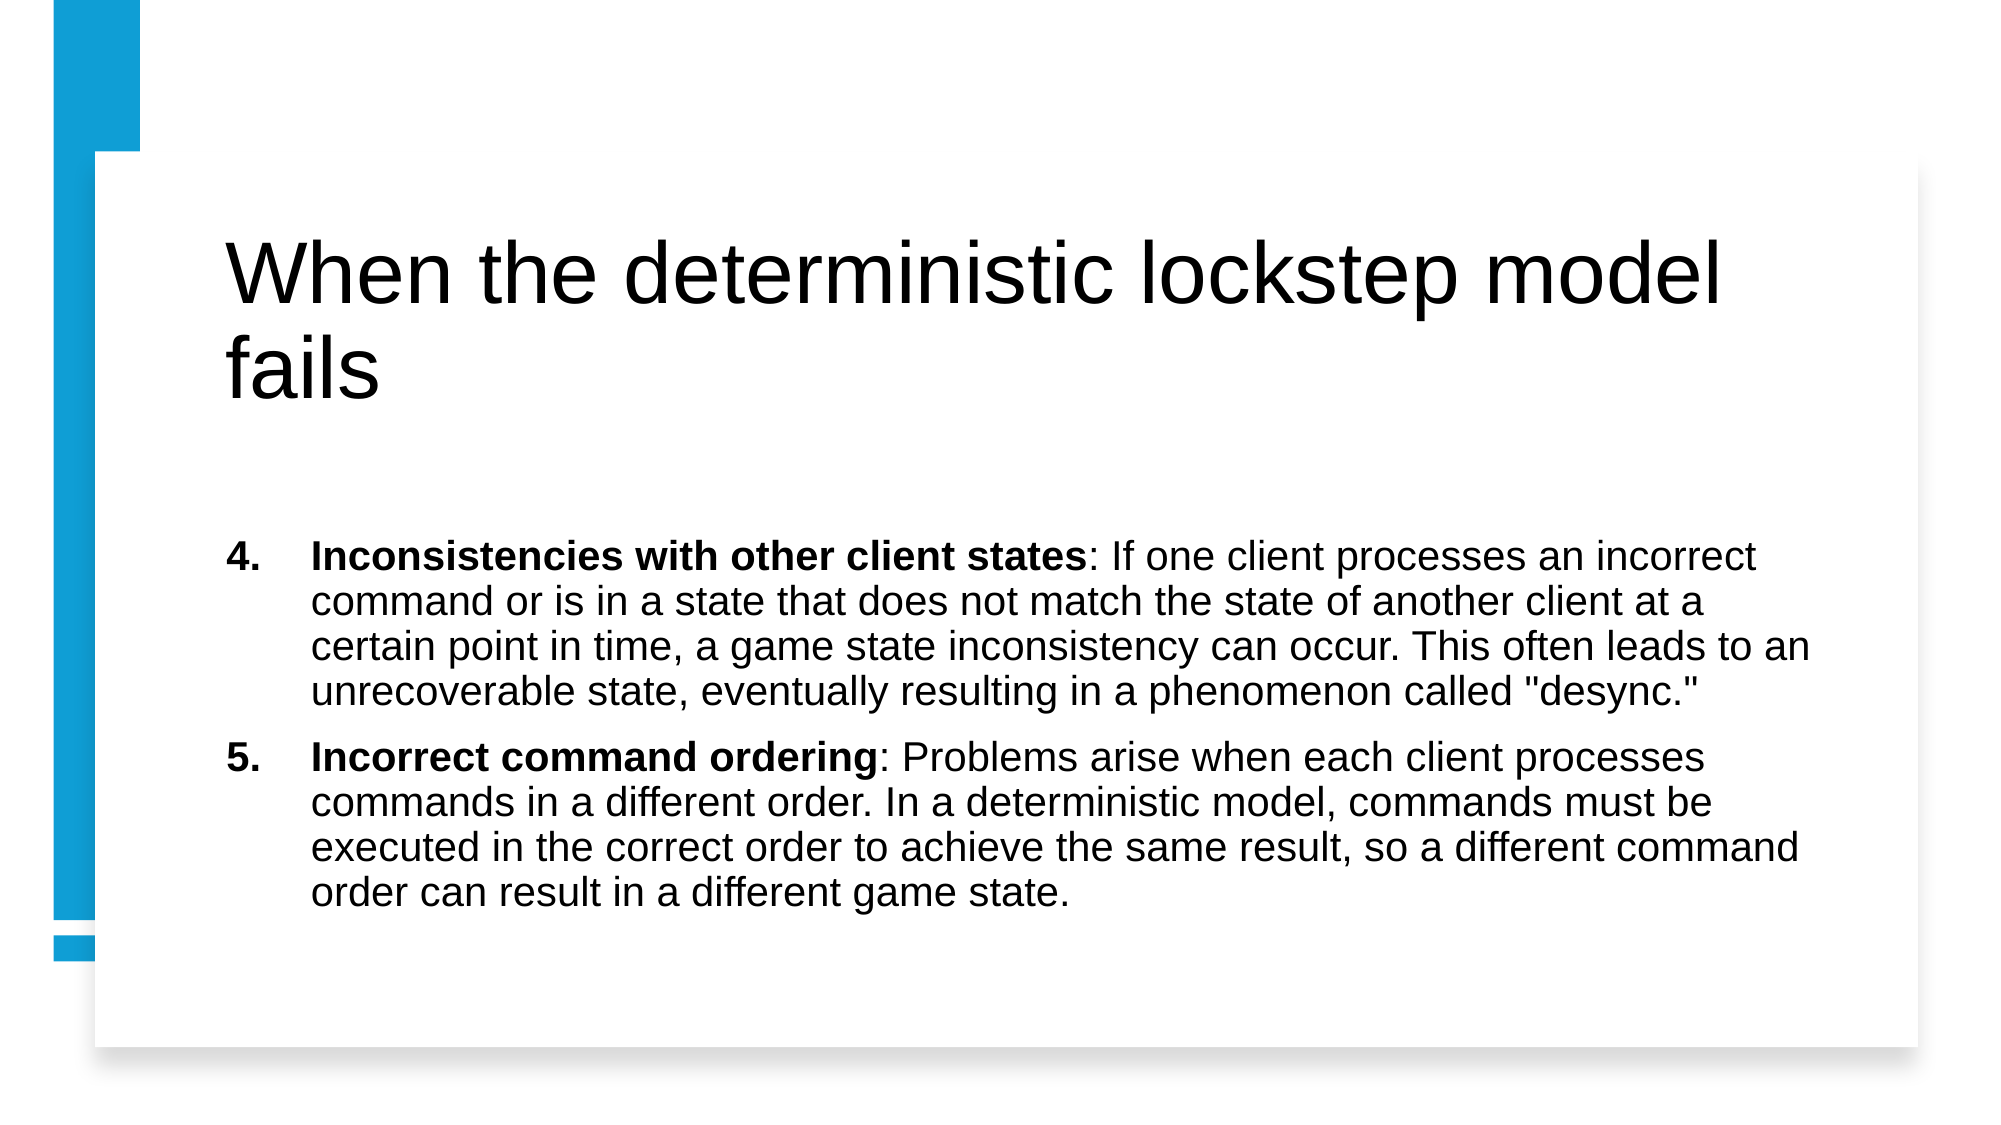

# When the deterministic lockstep model fails

Inconsistencies with other client states: If one client processes an incorrect command or is in a state that does not match the state of another client at a certain point in time, a game state inconsistency can occur. This often leads to an unrecoverable state, eventually resulting in a phenomenon called "desync."
Incorrect command ordering: Problems arise when each client processes commands in a different order. In a deterministic model, commands must be executed in the correct order to achieve the same result, so a different command order can result in a different game state.